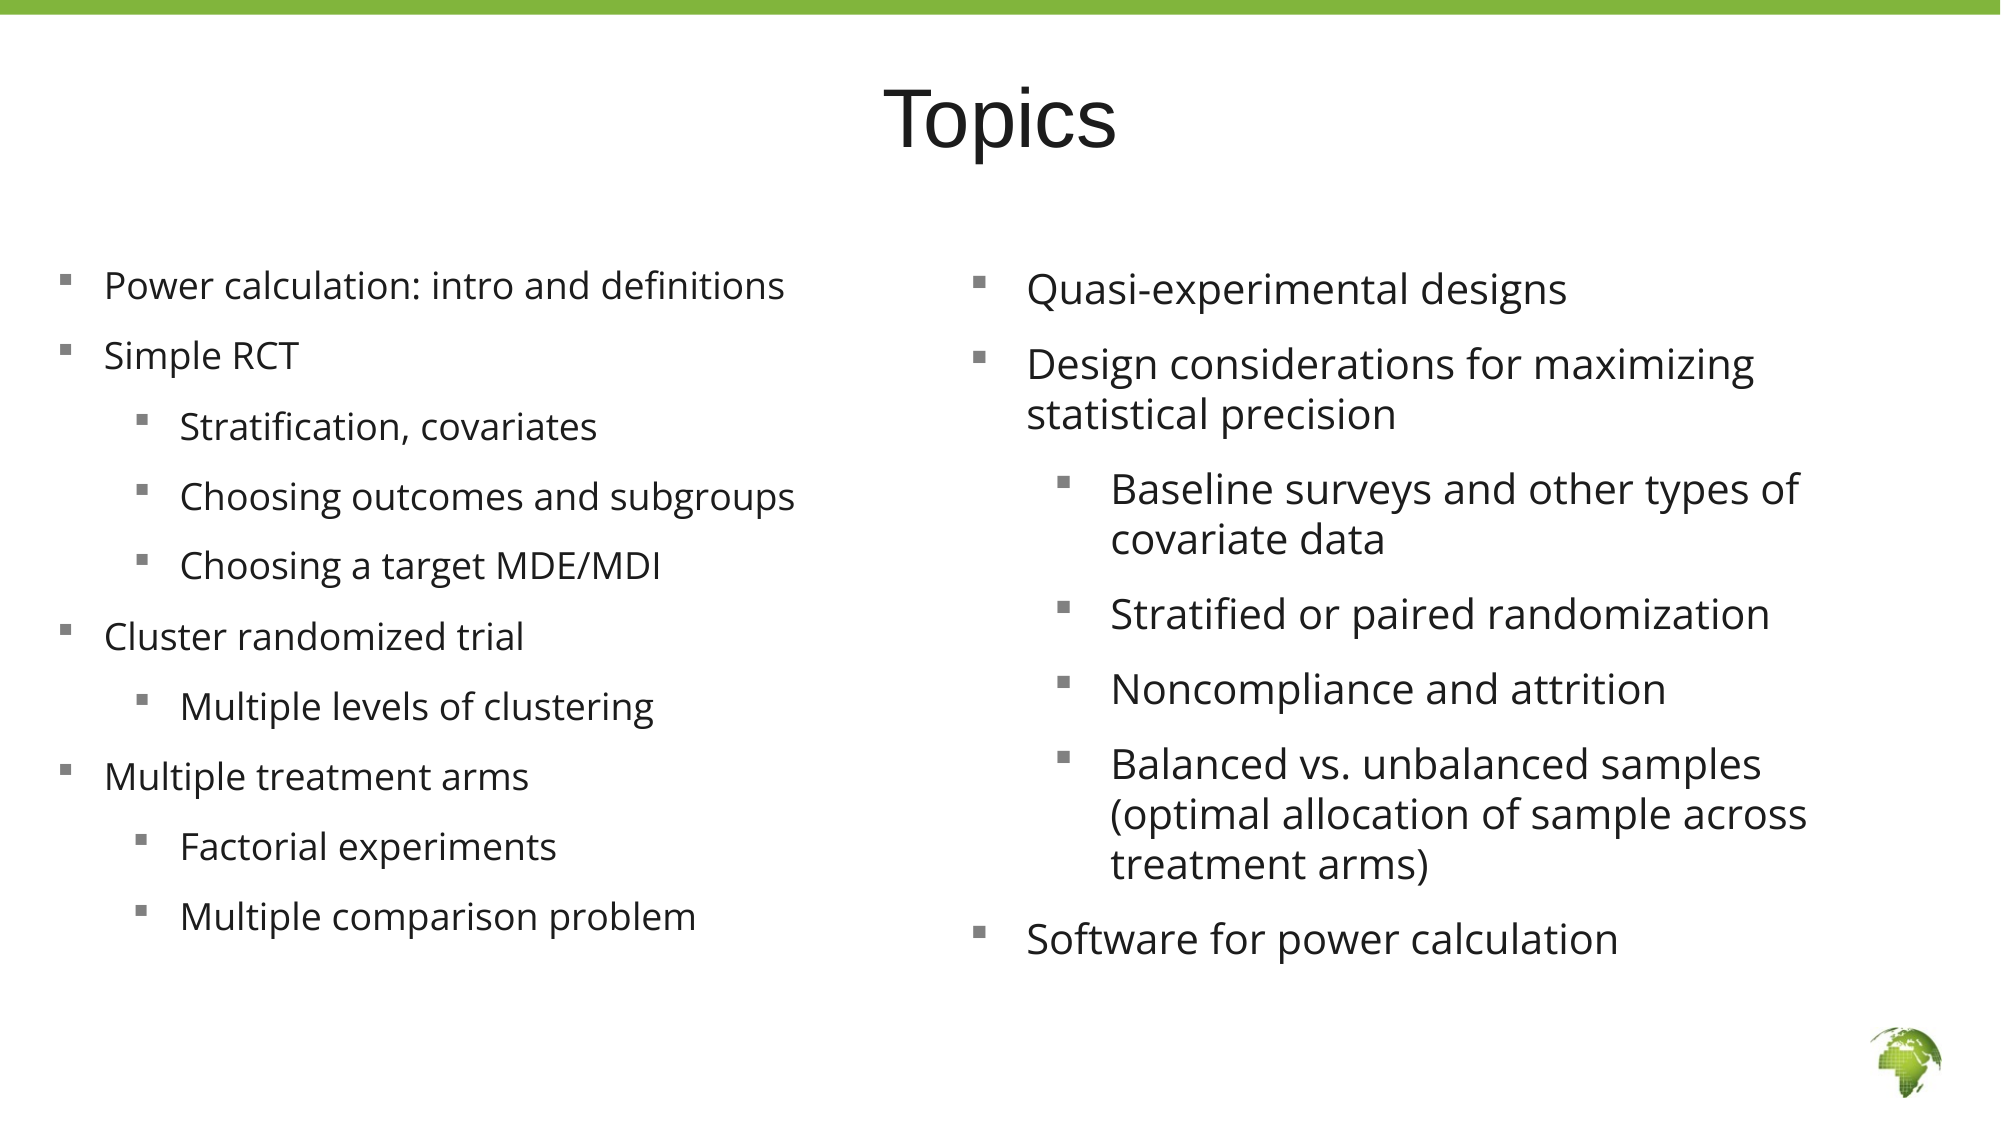

# Topics

Power calculation: intro and definitions
Simple RCT
Stratification, covariates
Choosing outcomes and subgroups
Choosing a target MDE/MDI
Cluster randomized trial
Multiple levels of clustering
Multiple treatment arms
Factorial experiments
Multiple comparison problem

Quasi-experimental designs
Design considerations for maximizing statistical precision
Baseline surveys and other types of covariate data
Stratified or paired randomization
Noncompliance and attrition
Balanced vs. unbalanced samples (optimal allocation of sample across treatment arms)
Software for power calculation